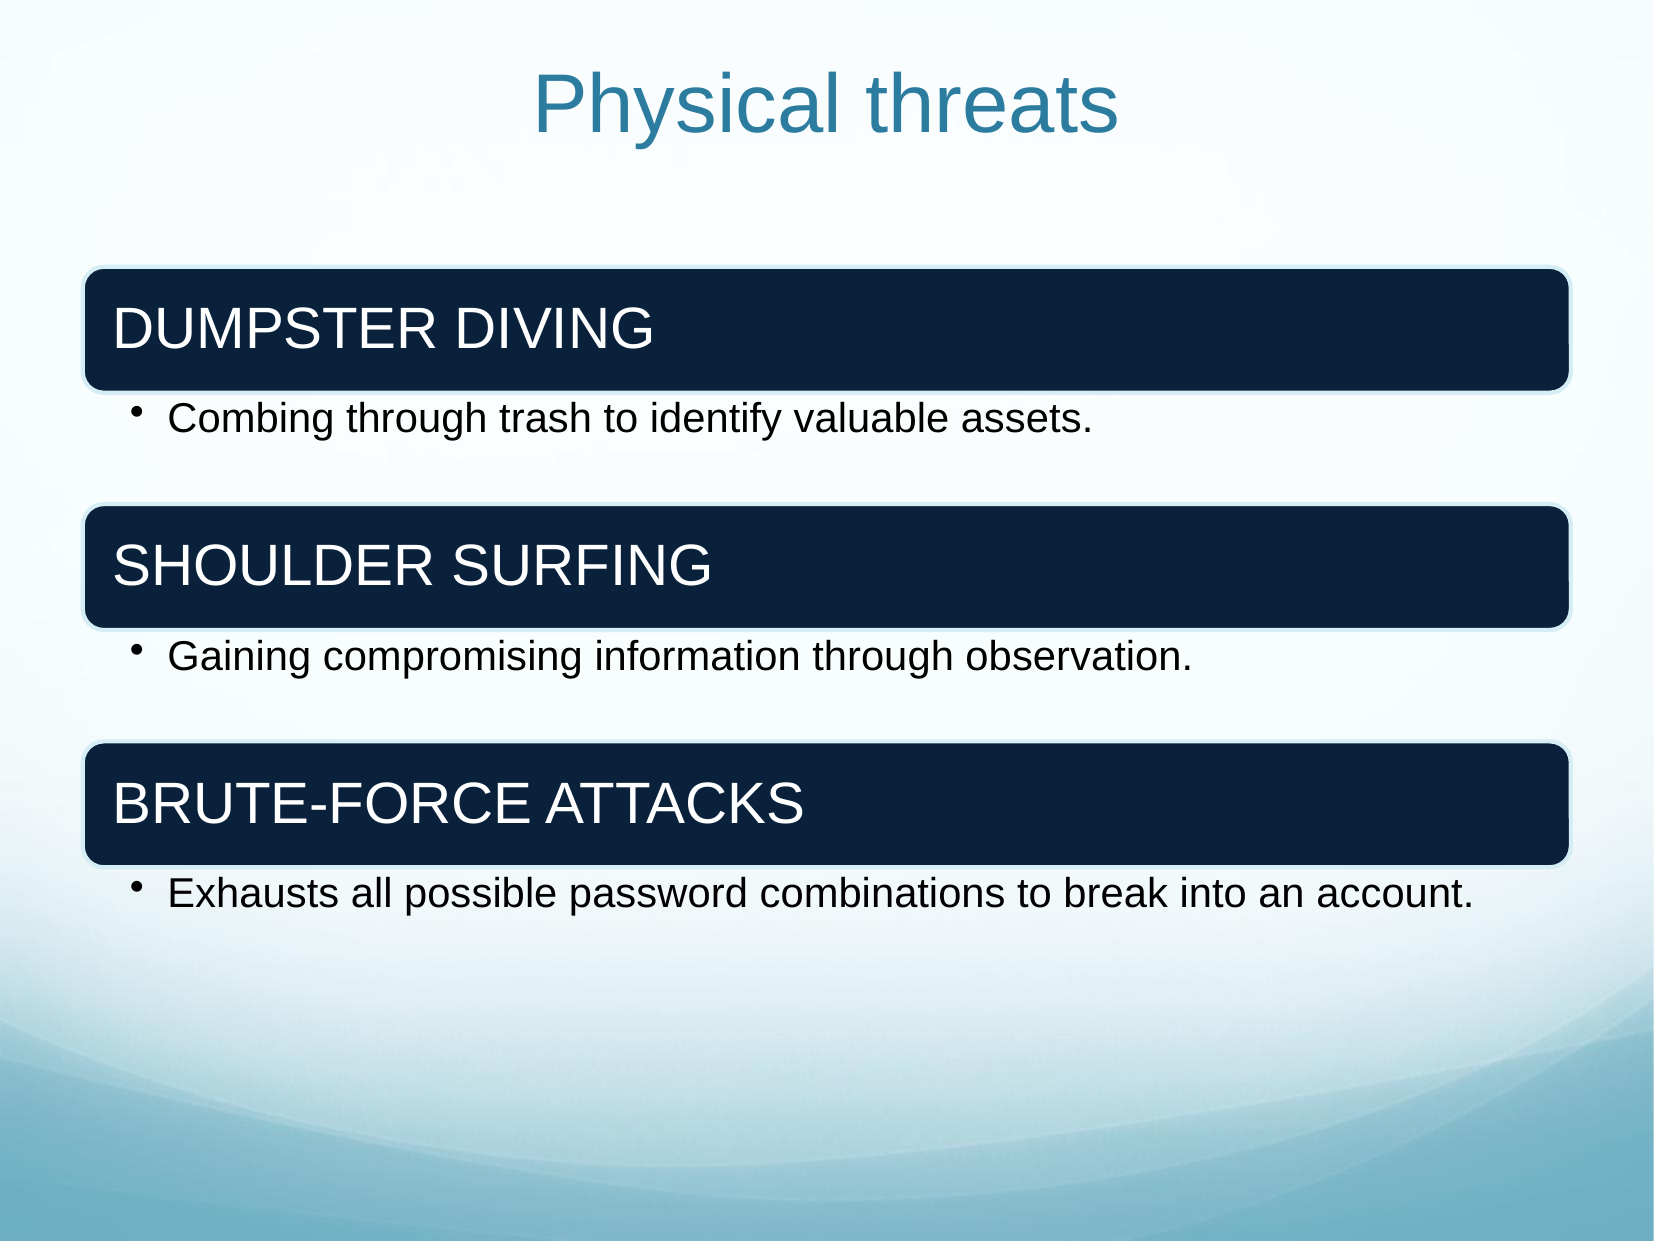

# Physical threats
DUMPSTER DIVING
Combing through trash to identify valuable assets.
SHOULDER SURFING
Gaining compromising information through observation.
BRUTE-FORCE ATTACKS
Exhausts all possible password combinations to break into an account.